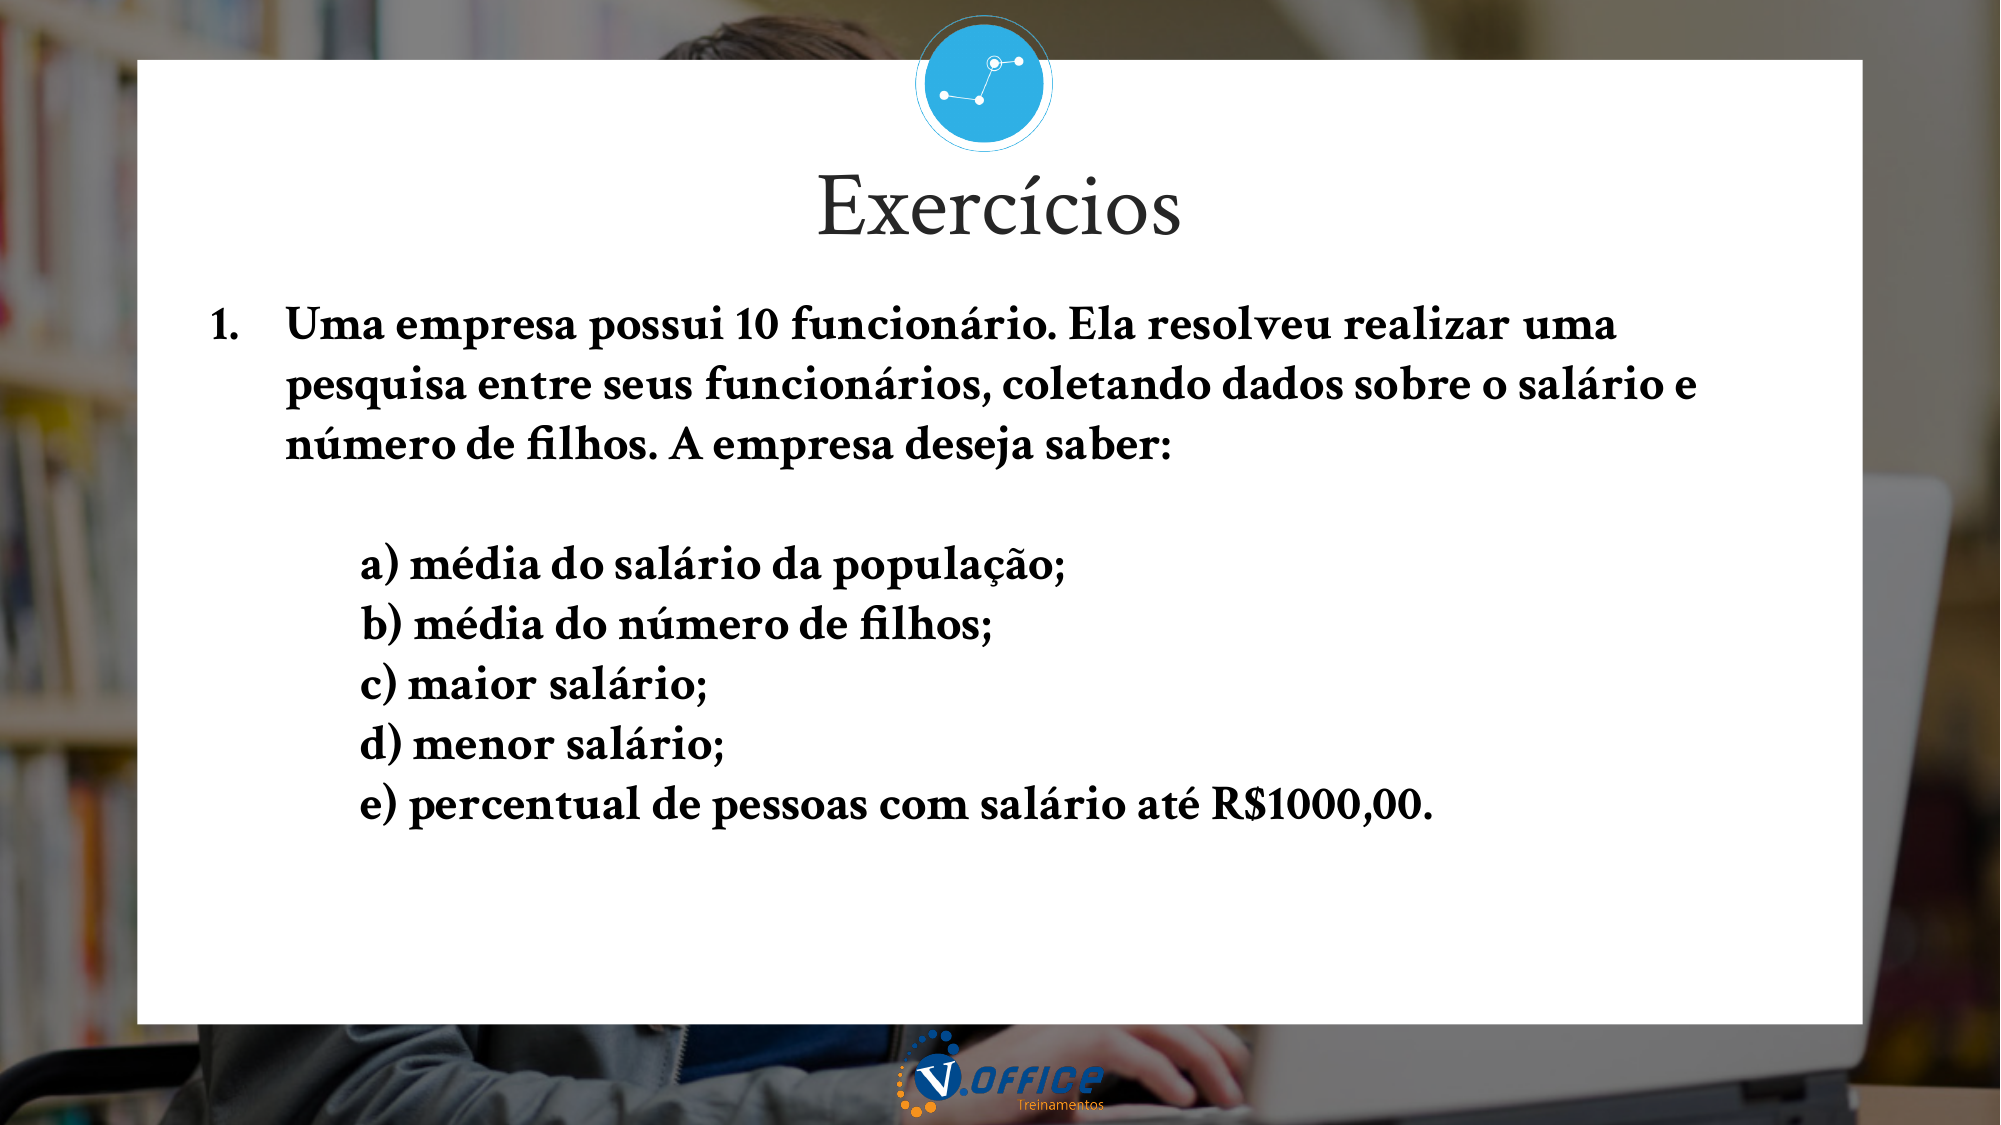

Exercícios
Uma empresa possui 10 funcionário. Ela resolveu realizar uma pesquisa entre seus funcionários, coletando dados sobre o salário e número de filhos. A empresa deseja saber:

	a) média do salário da população;
	b) média do número de filhos;
	c) maior salário;
	d) menor salário;
	e) percentual de pessoas com salário até R$1000,00.